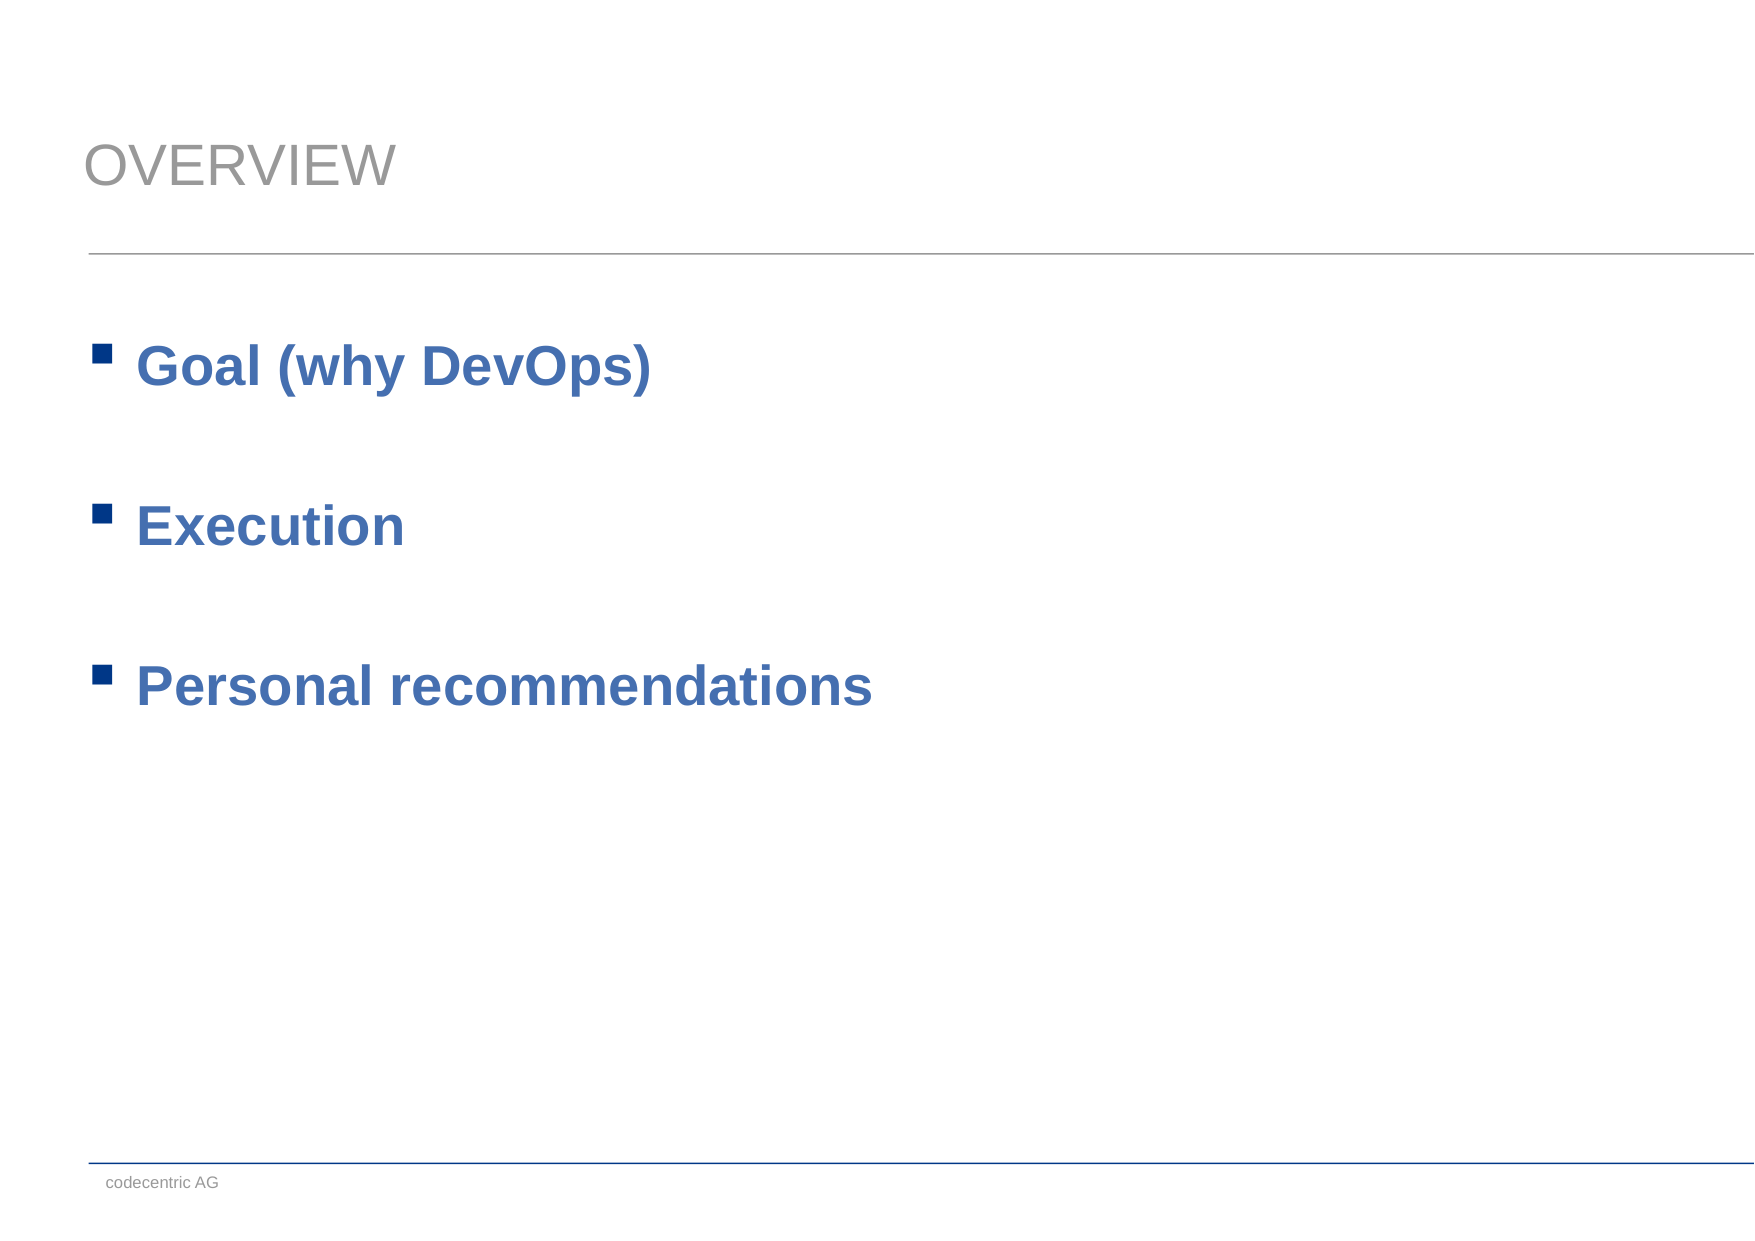

overview
Goal (why DevOps)

Execution

Personal recommendations